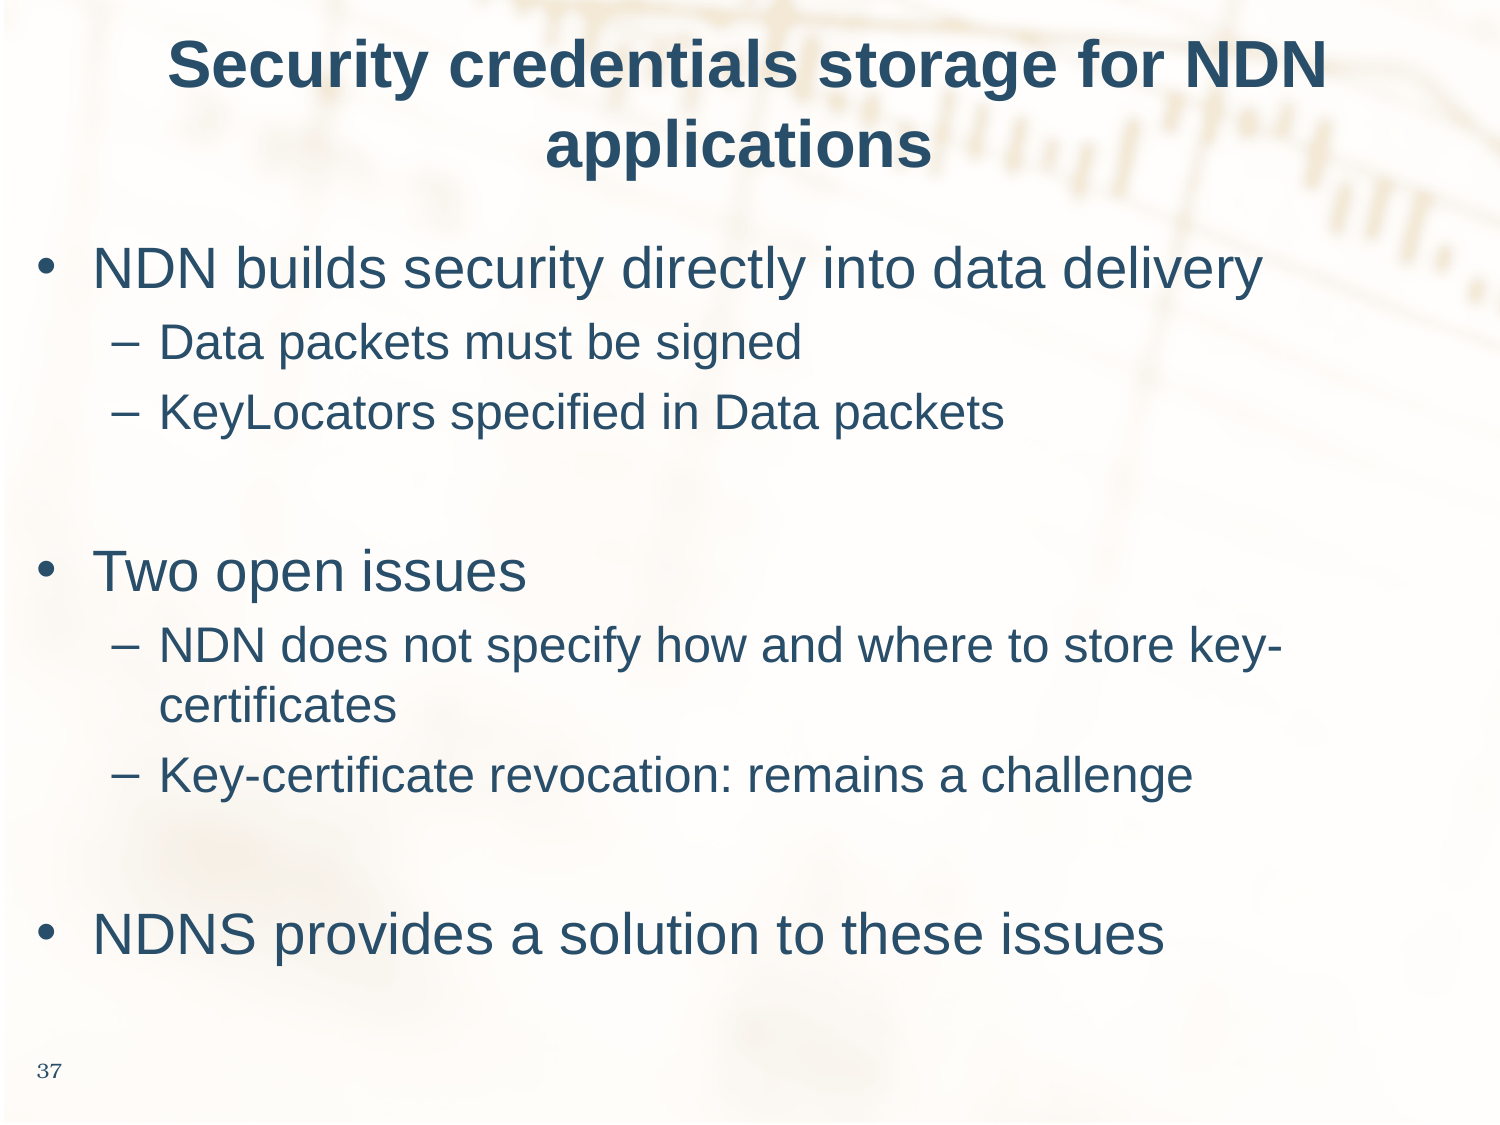

# Security credentials storage for NDN applications
NDN builds security directly into data delivery
Data packets must be signed
KeyLocators specified in Data packets

Two open issues
NDN does not specify how and where to store key-certificates
Key-certificate revocation: remains a challenge

NDNS provides a solution to these issues
37